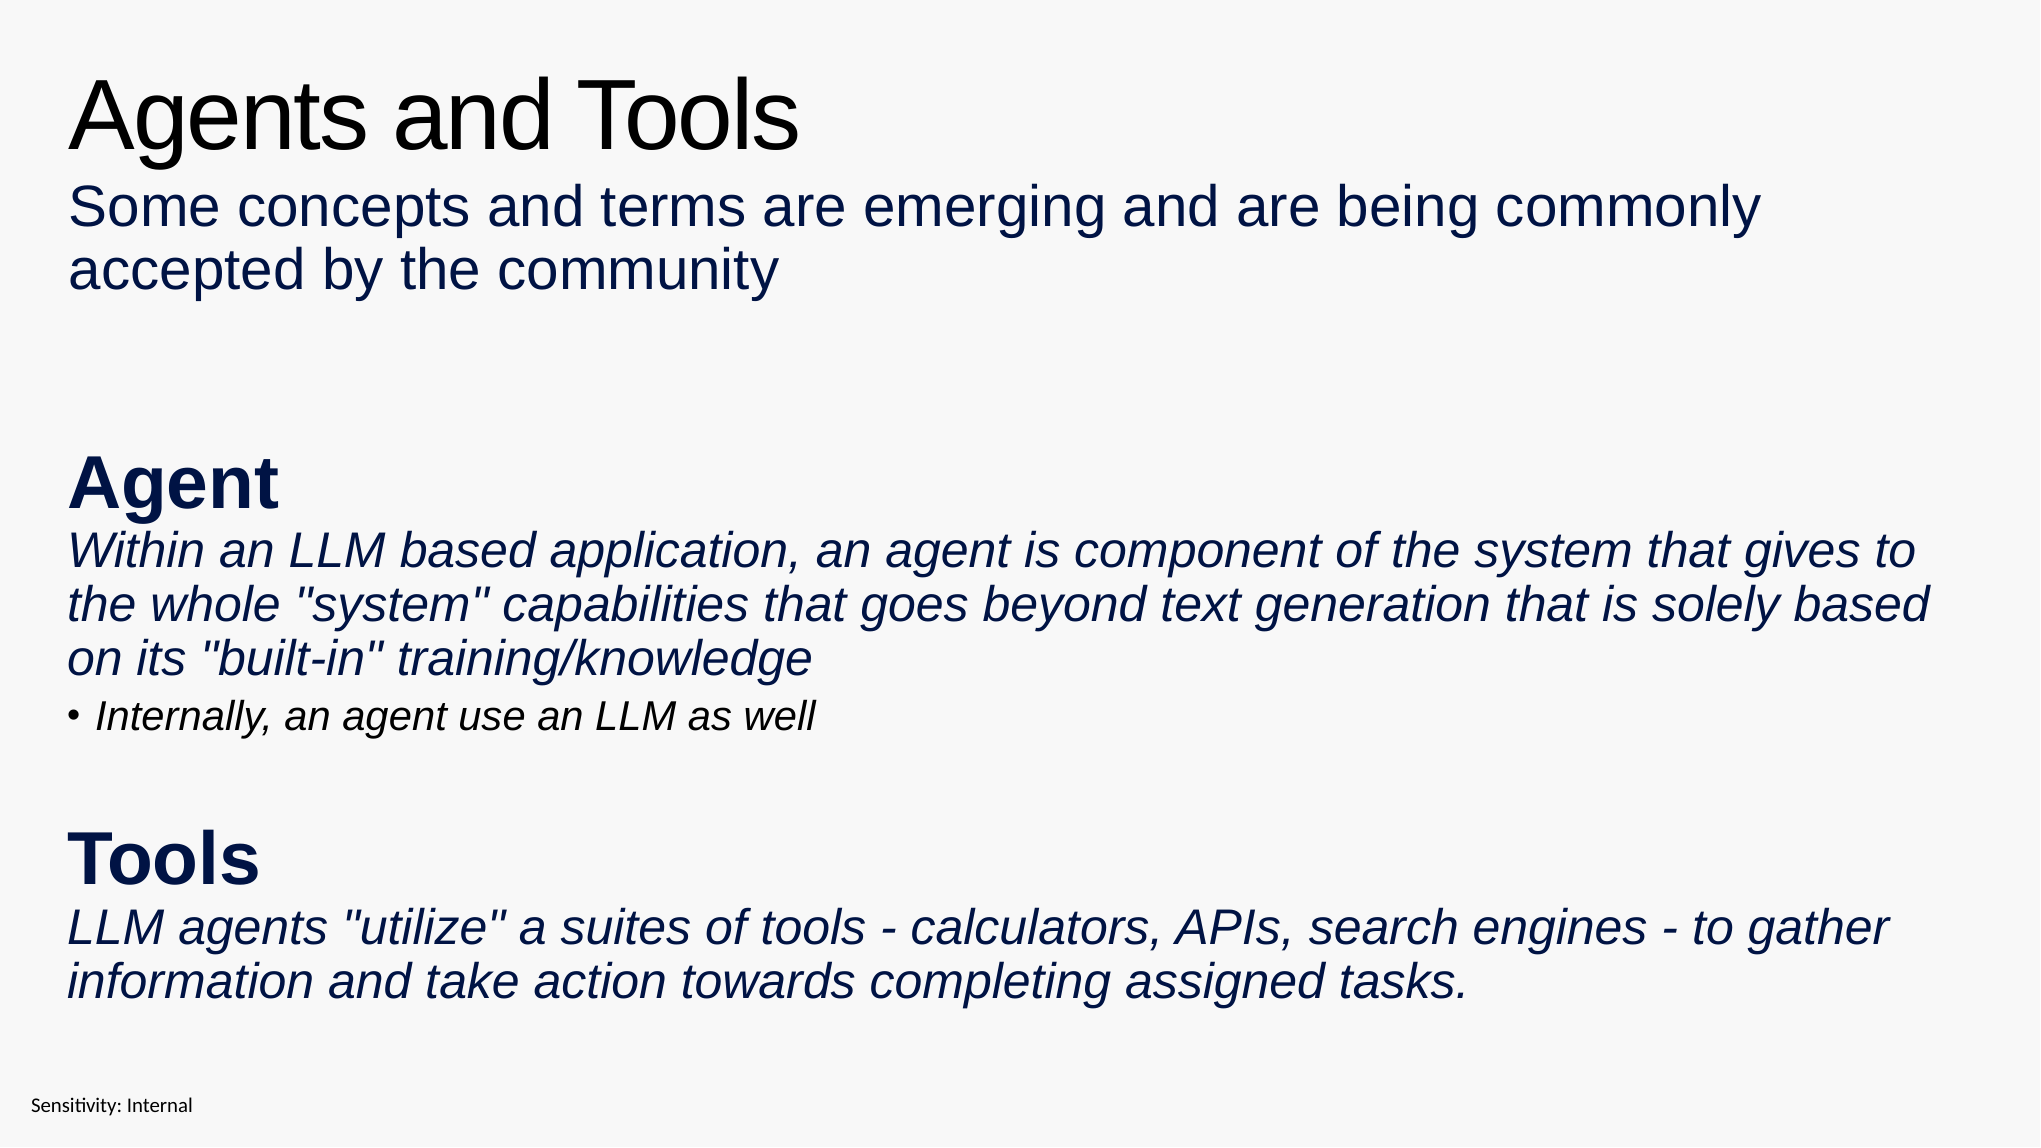

# Agents and Tools
Some concepts and terms are emerging and are being commonly accepted by the community

Agent
Within an LLM based application, an agent is component of the system that gives to the whole "system" capabilities that goes beyond text generation that is solely based on its "built-in" training/knowledge
Internally, an agent use an LLM as well

Tools
LLM agents "utilize" a suites of tools - calculators, APIs, search engines - to gather information and take action towards completing assigned tasks.